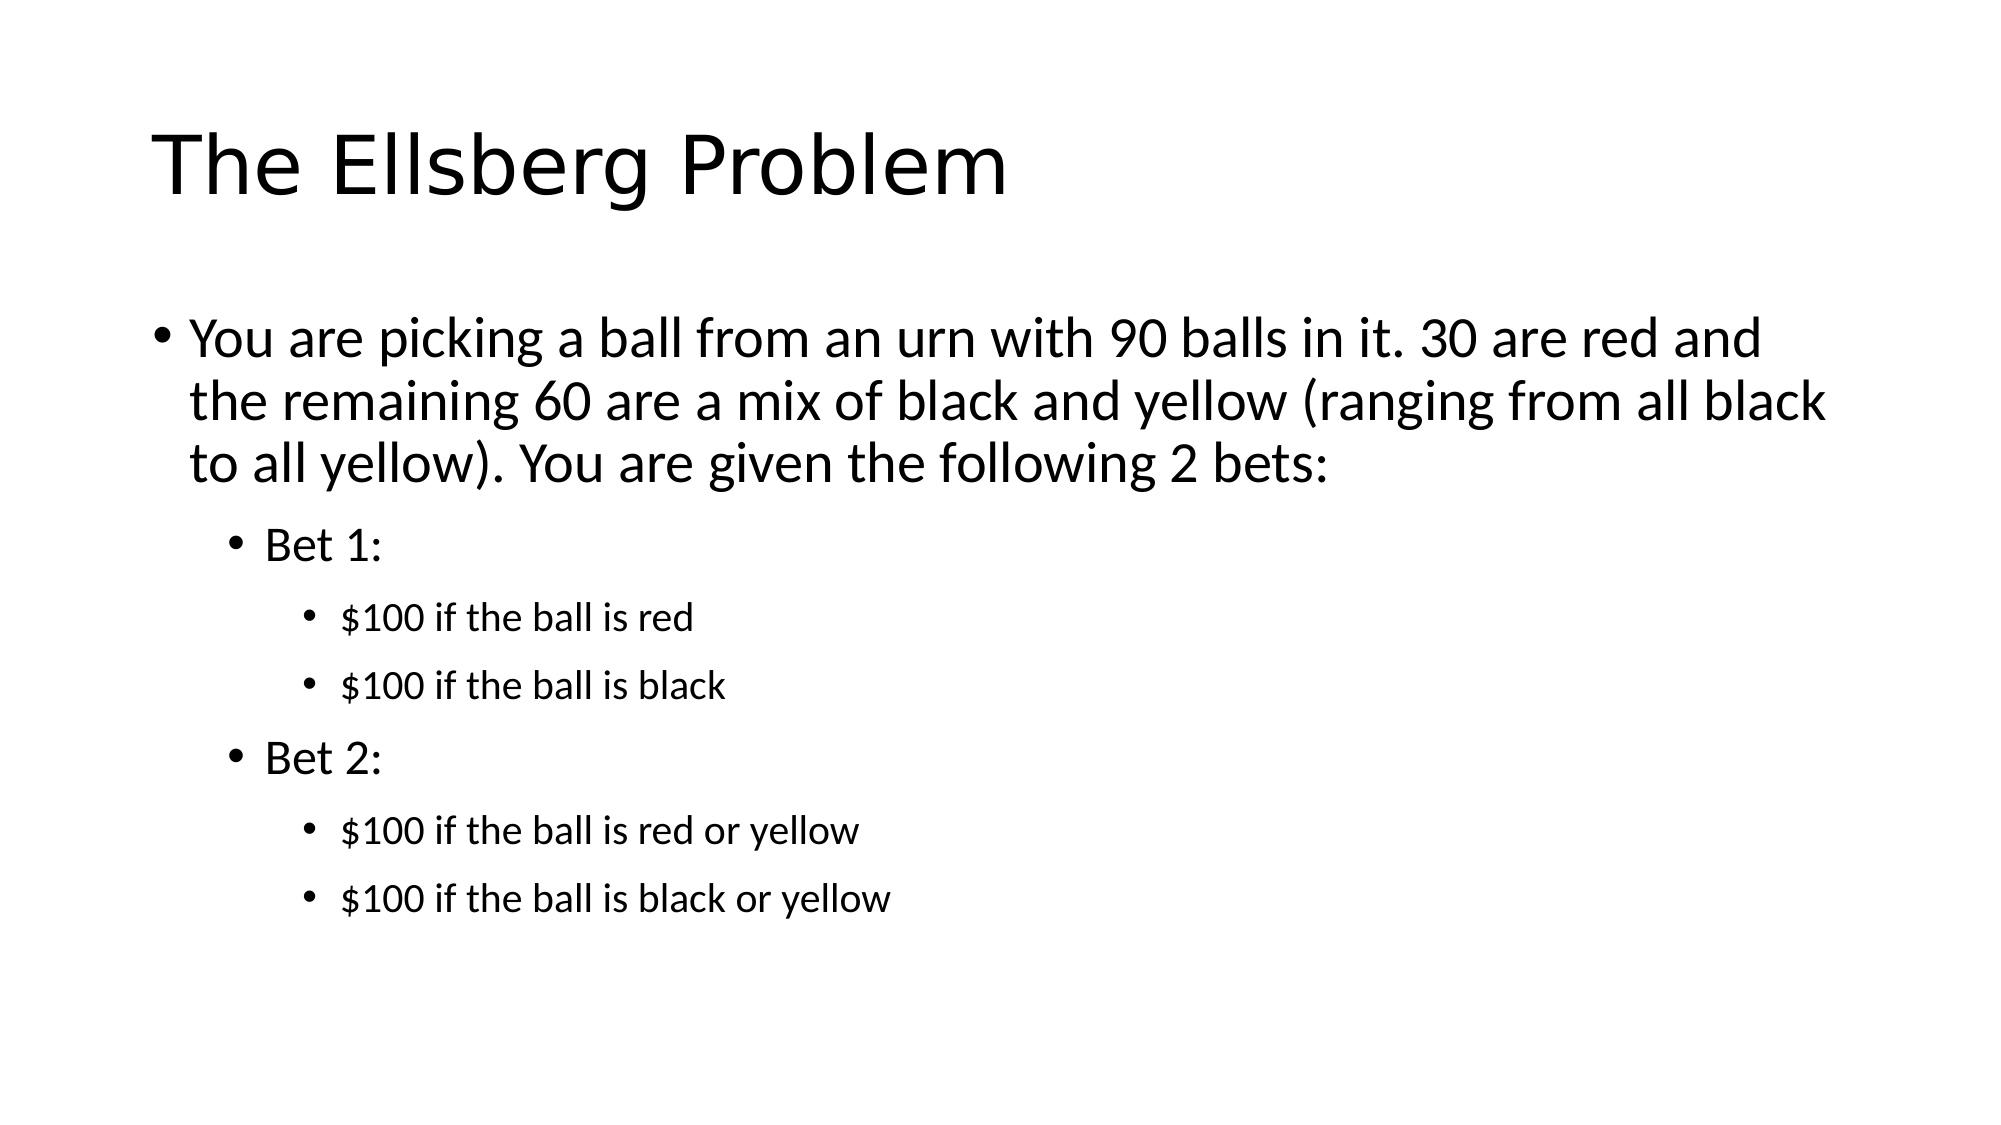

# The Ellsberg Problem
You are picking a ball from an urn with 90 balls in it. 30 are red and the remaining 60 are a mix of black and yellow (ranging from all black to all yellow). You are given the following 2 bets:
Bet 1:
$100 if the ball is red
$100 if the ball is black
Bet 2:
$100 if the ball is red or yellow
$100 if the ball is black or yellow